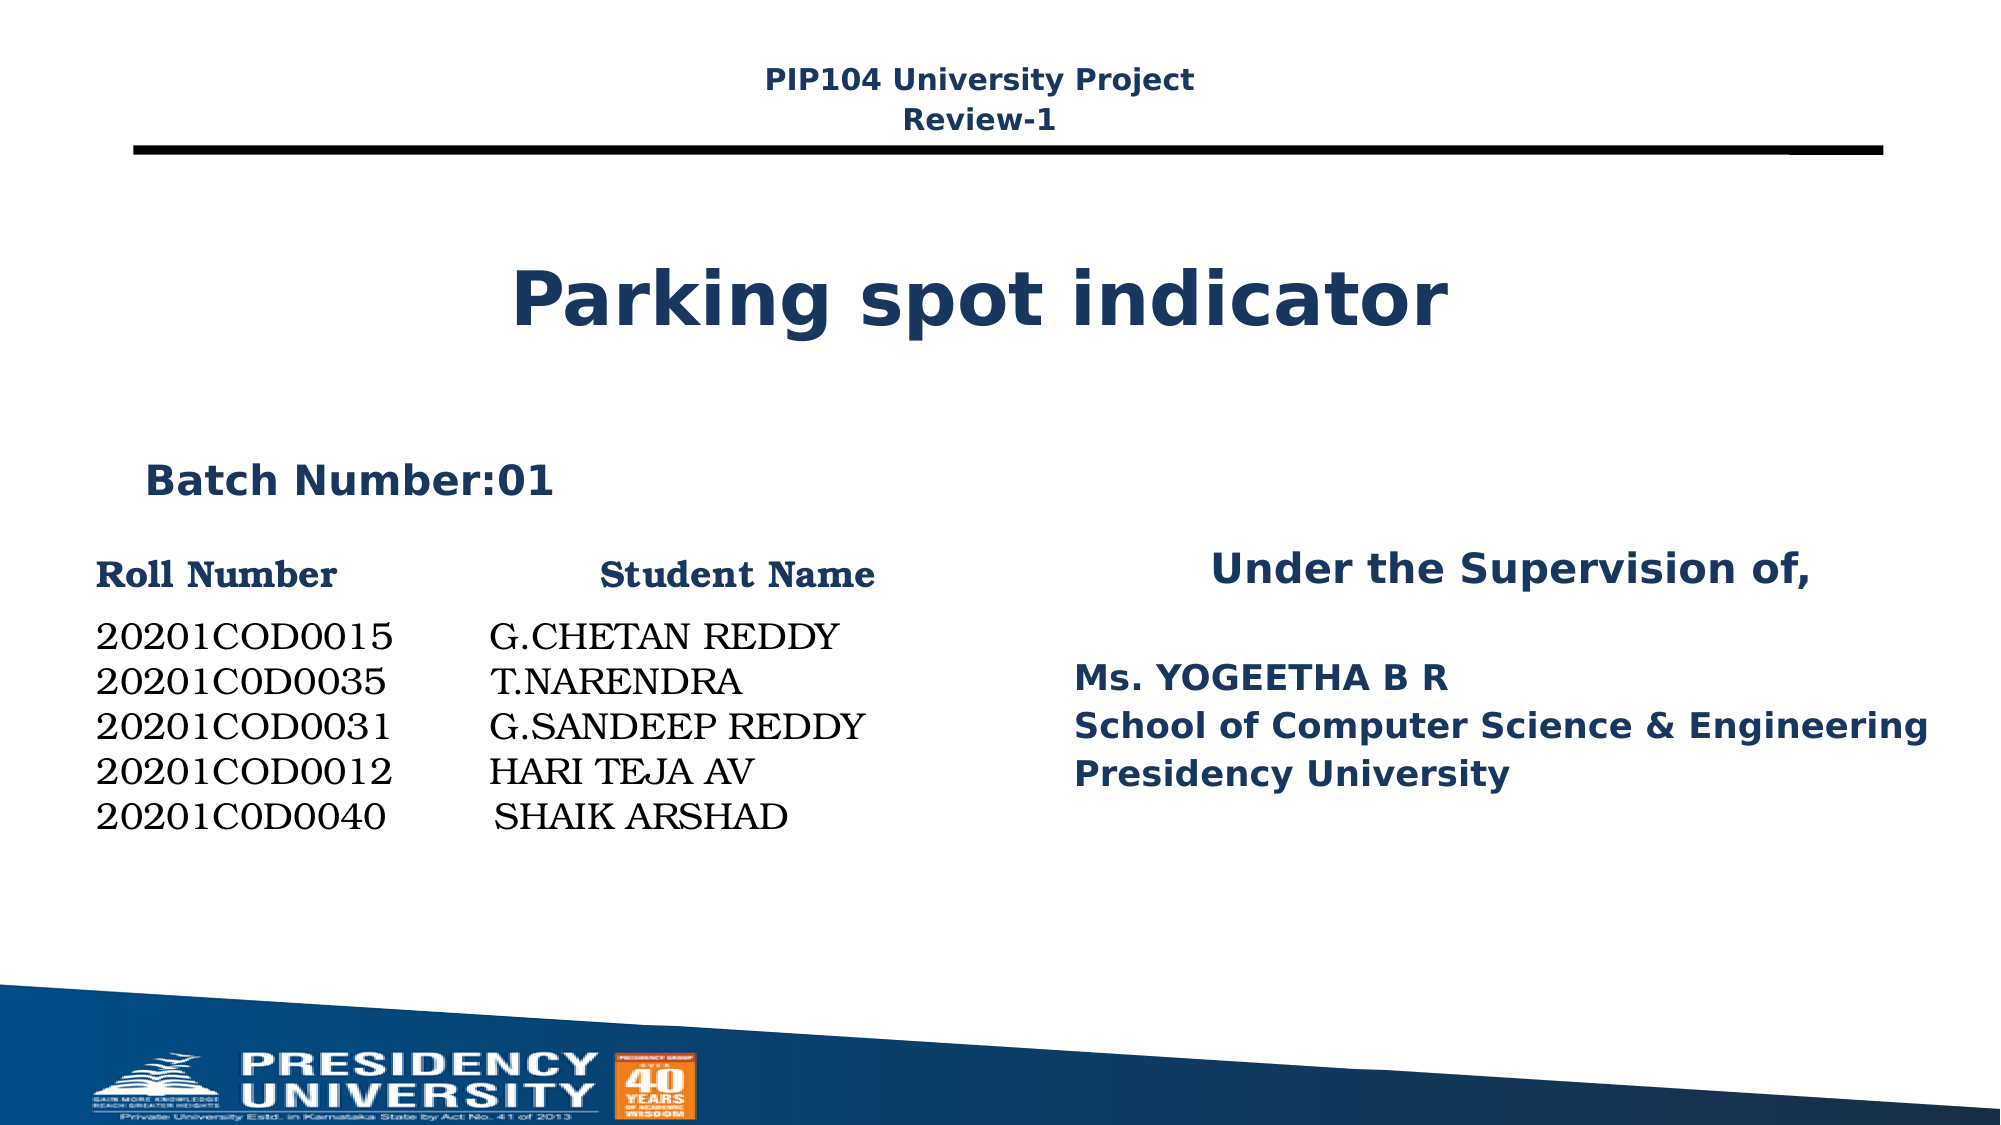

PIP104 University Project
Review-1
# Parking spot indicator
Batch Number:01

Under the Supervision of,

Ms. YOGEETHA B R
School of Computer Science & Engineering
Presidency University

| Roll Number | Student Name |
| --- | --- |
|  |  |
|  |  |
|  |  |
|  |  |
|  |  |
20201COD0015        G.CHETAN REDDY
20201C0D0035	        T.NARENDRA
20201COD0031        G.SANDEEP REDDY
20201COD0012        HARI TEJA AV
20201C0D0040         SHAIK ARSHAD